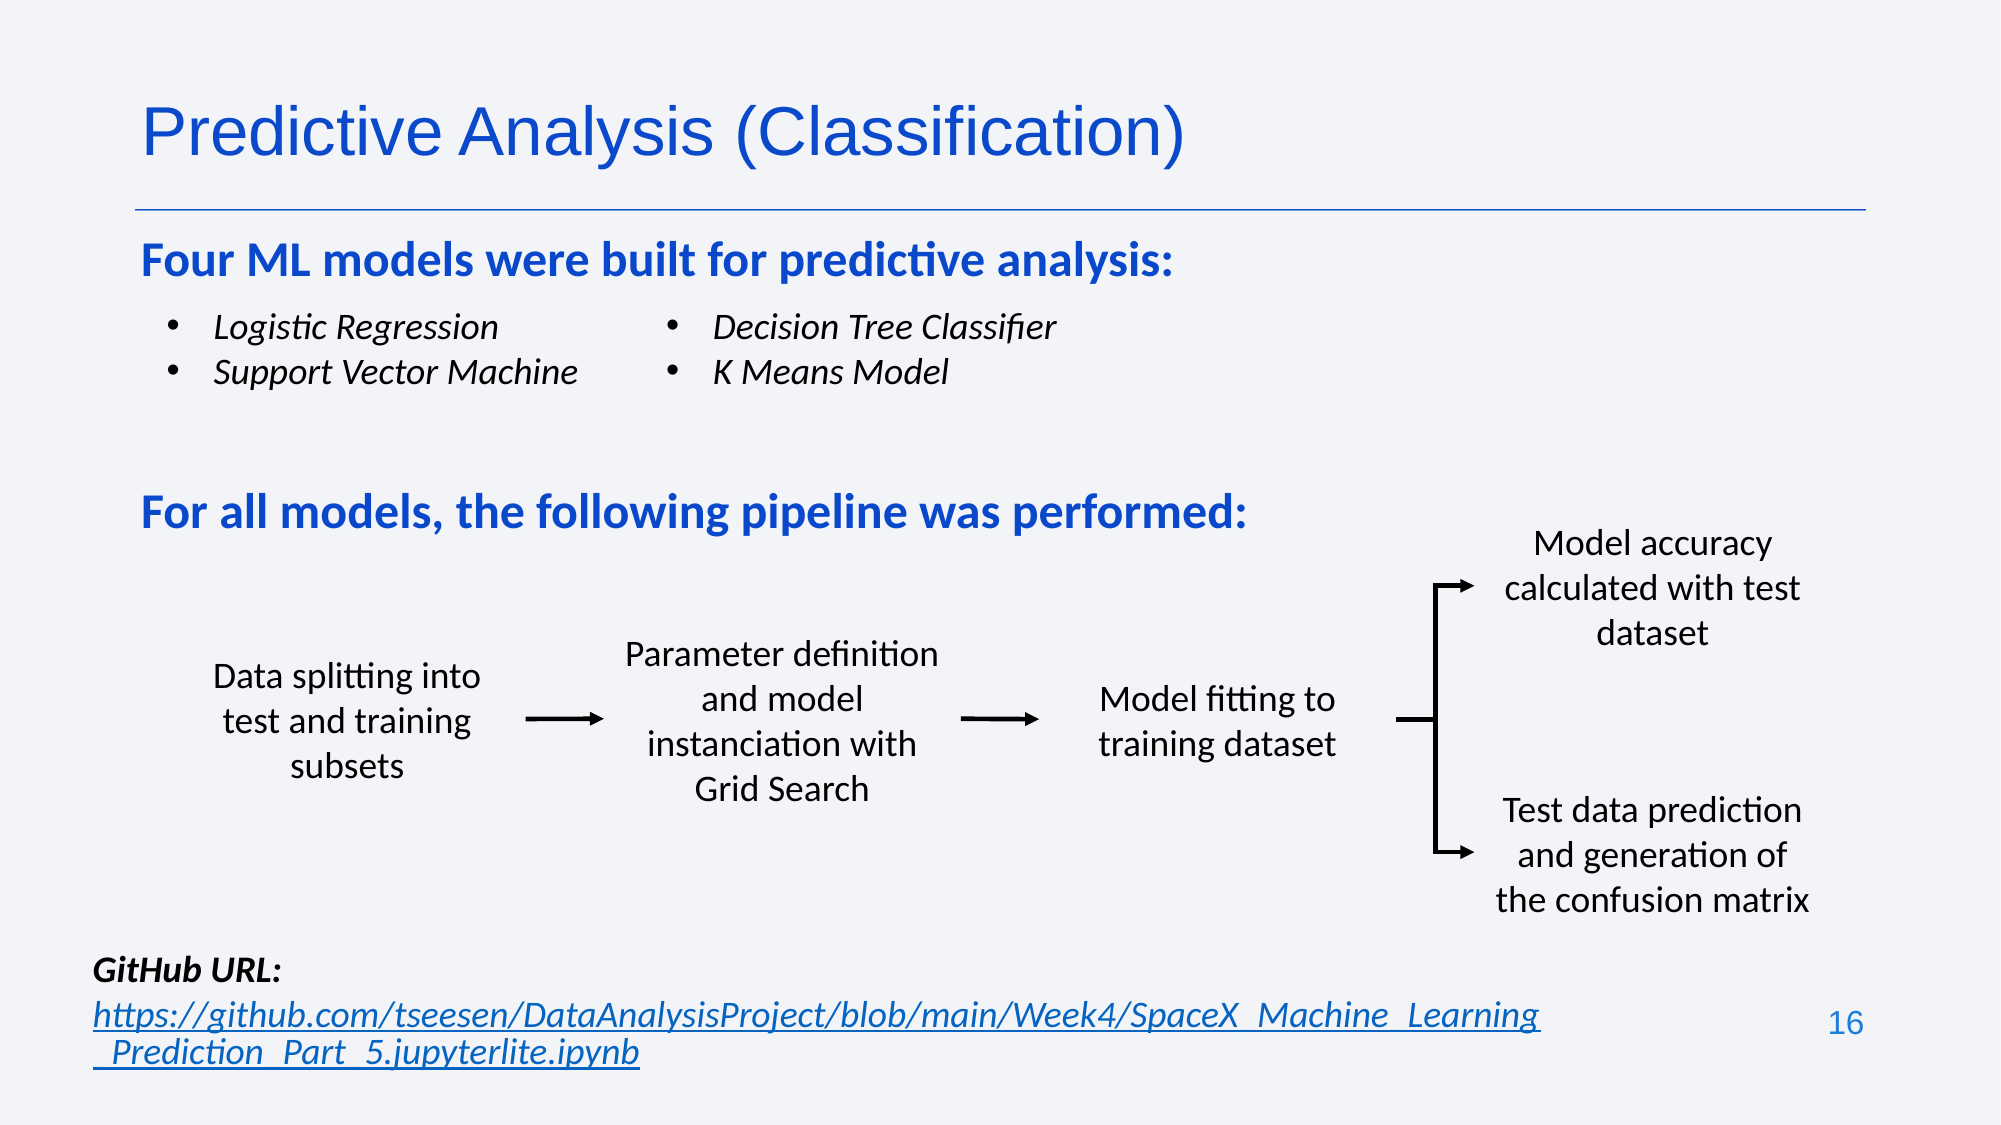

Predictive Analysis (Classification)
Four ML models were built for predictive analysis:
Decision Tree Classifier
K Means Model
Logistic Regression
Support Vector Machine
For all models, the following pipeline was performed:
Model accuracy calculated with test dataset
Parameter definition and model instanciation with Grid Search
Data splitting into test and training subsets
Model fitting to training dataset
Test data prediction and generation of the confusion matrix
GitHub URL: https://github.com/tseesen/DataAnalysisProject/blob/main/Week4/SpaceX_Machine_Learning_Prediction_Part_5.jupyterlite.ipynb
16